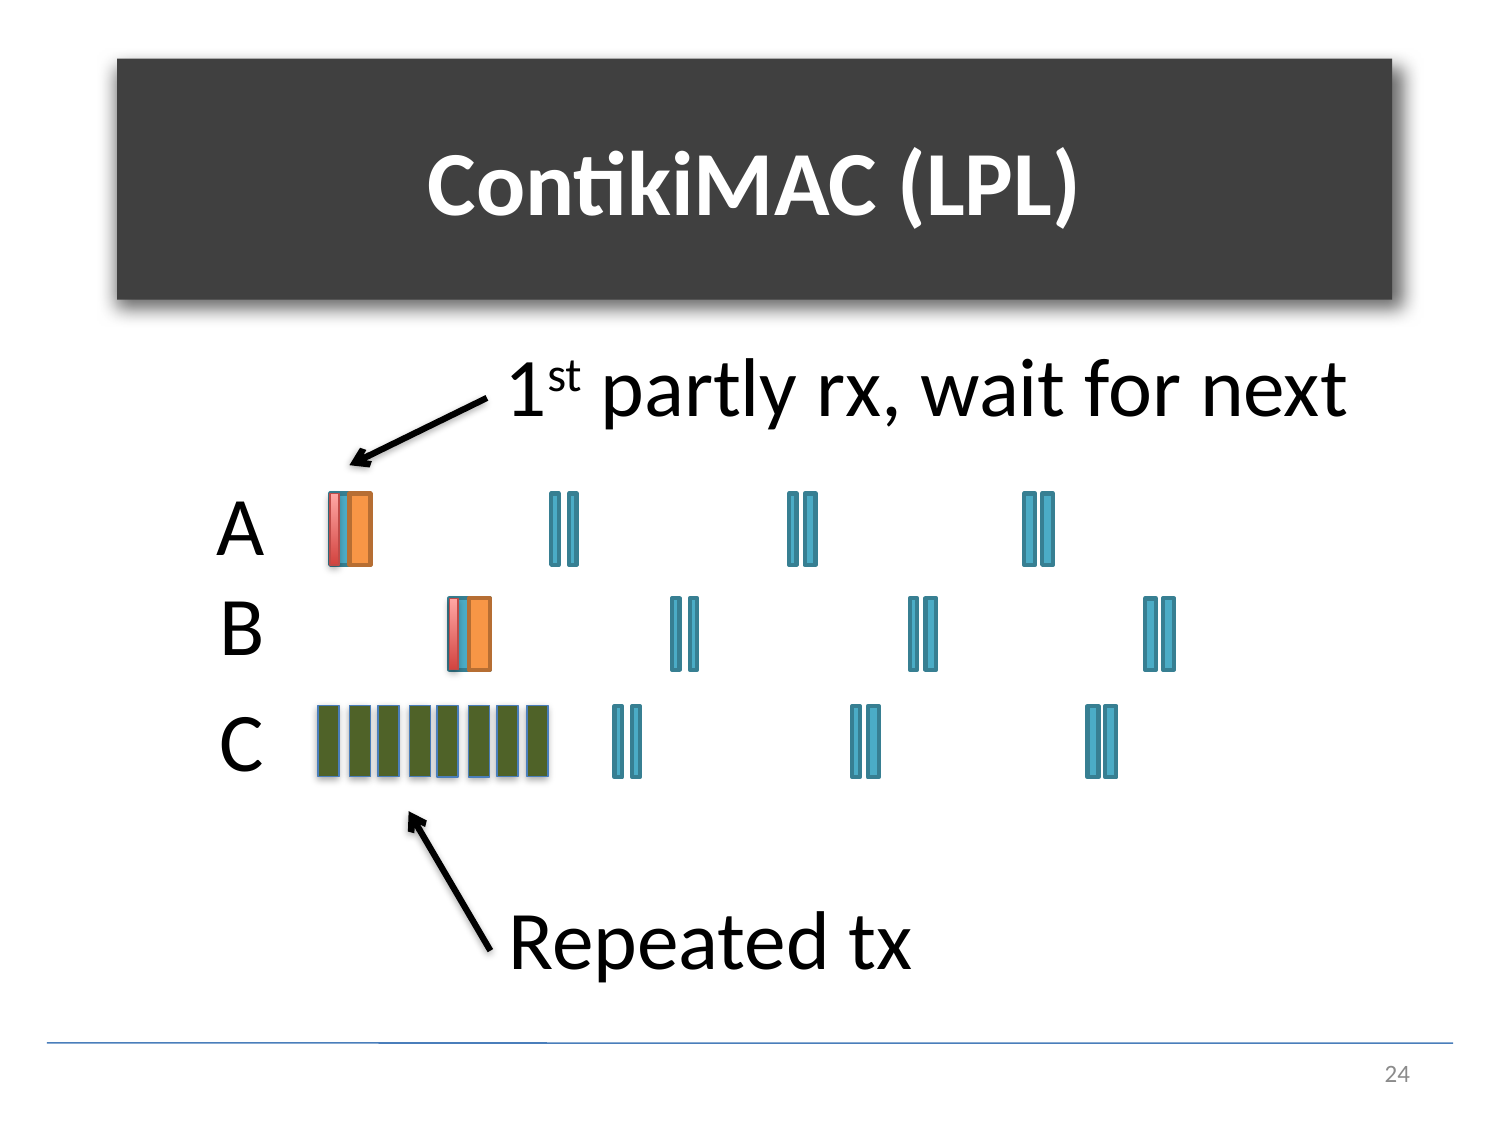

# ContikiMAC (LPL)
1st partly rx, wait for next
A

B

C

Repeated tx
24